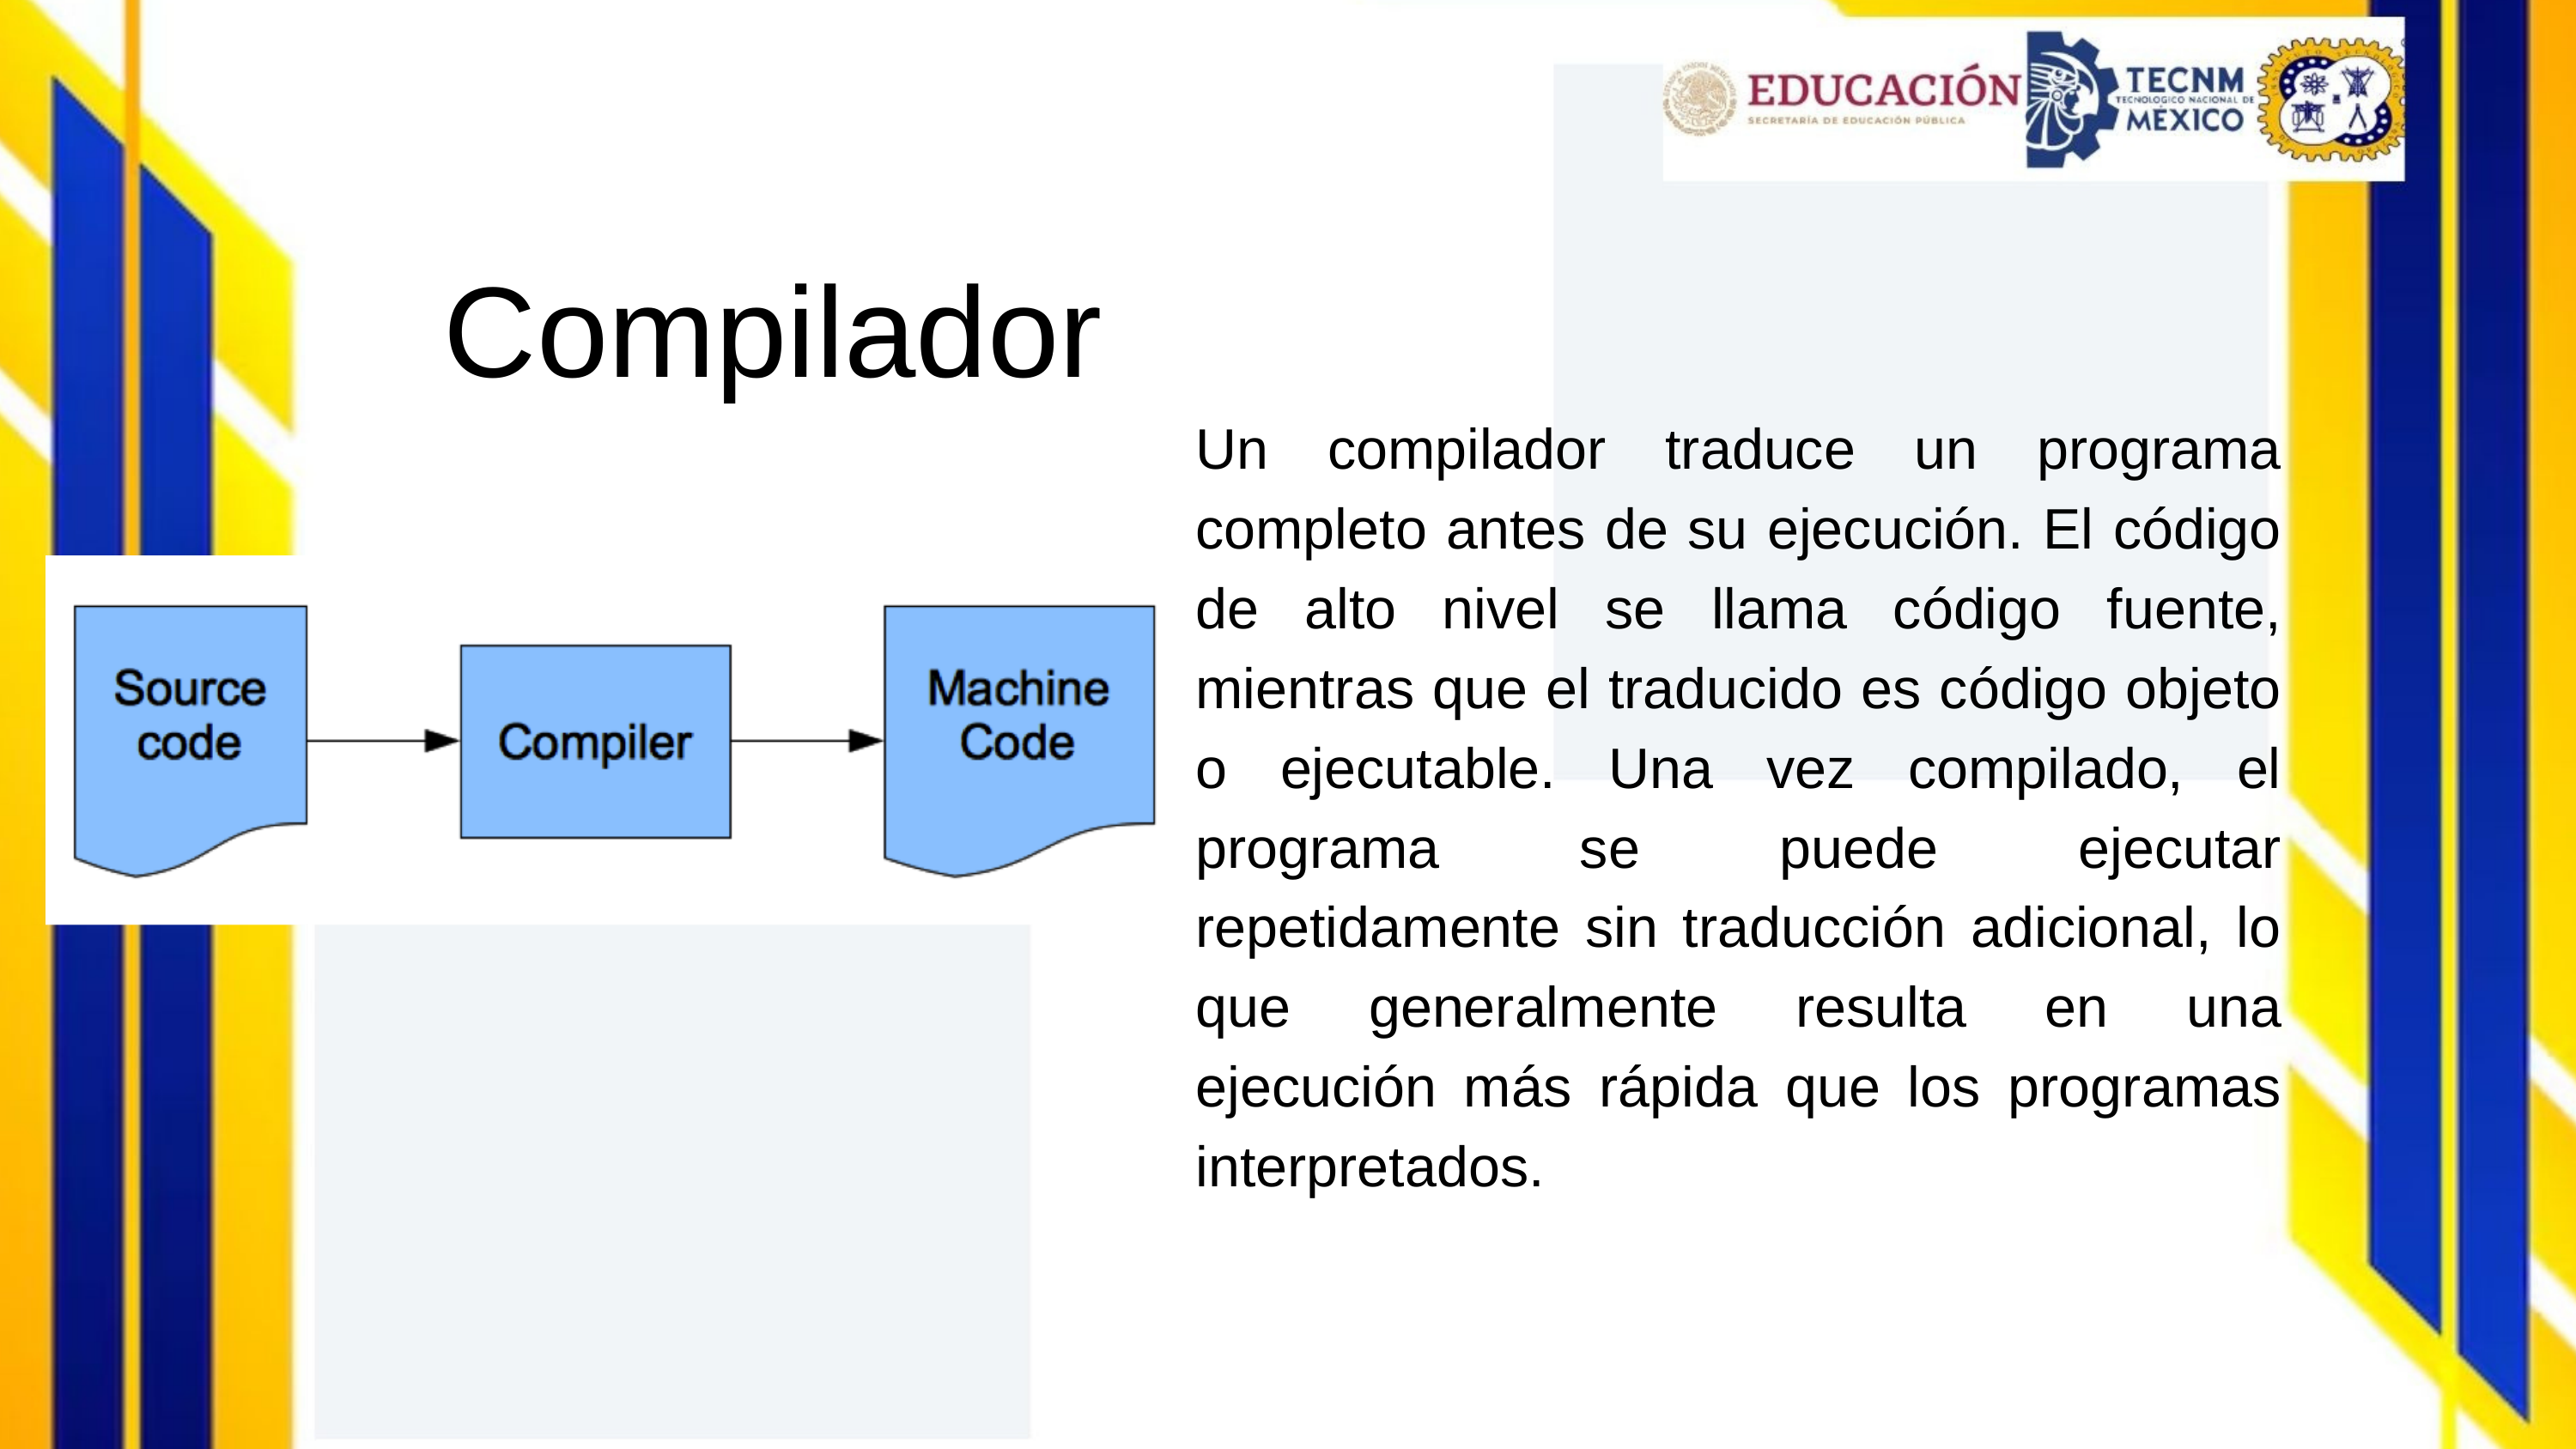

Compilador
Un compilador traduce un programa completo antes de su ejecución. El código de alto nivel se llama código fuente, mientras que el traducido es código objeto o ejecutable. Una vez compilado, el programa se puede ejecutar repetidamente sin traducción adicional, lo que generalmente resulta en una ejecución más rápida que los programas interpretados.